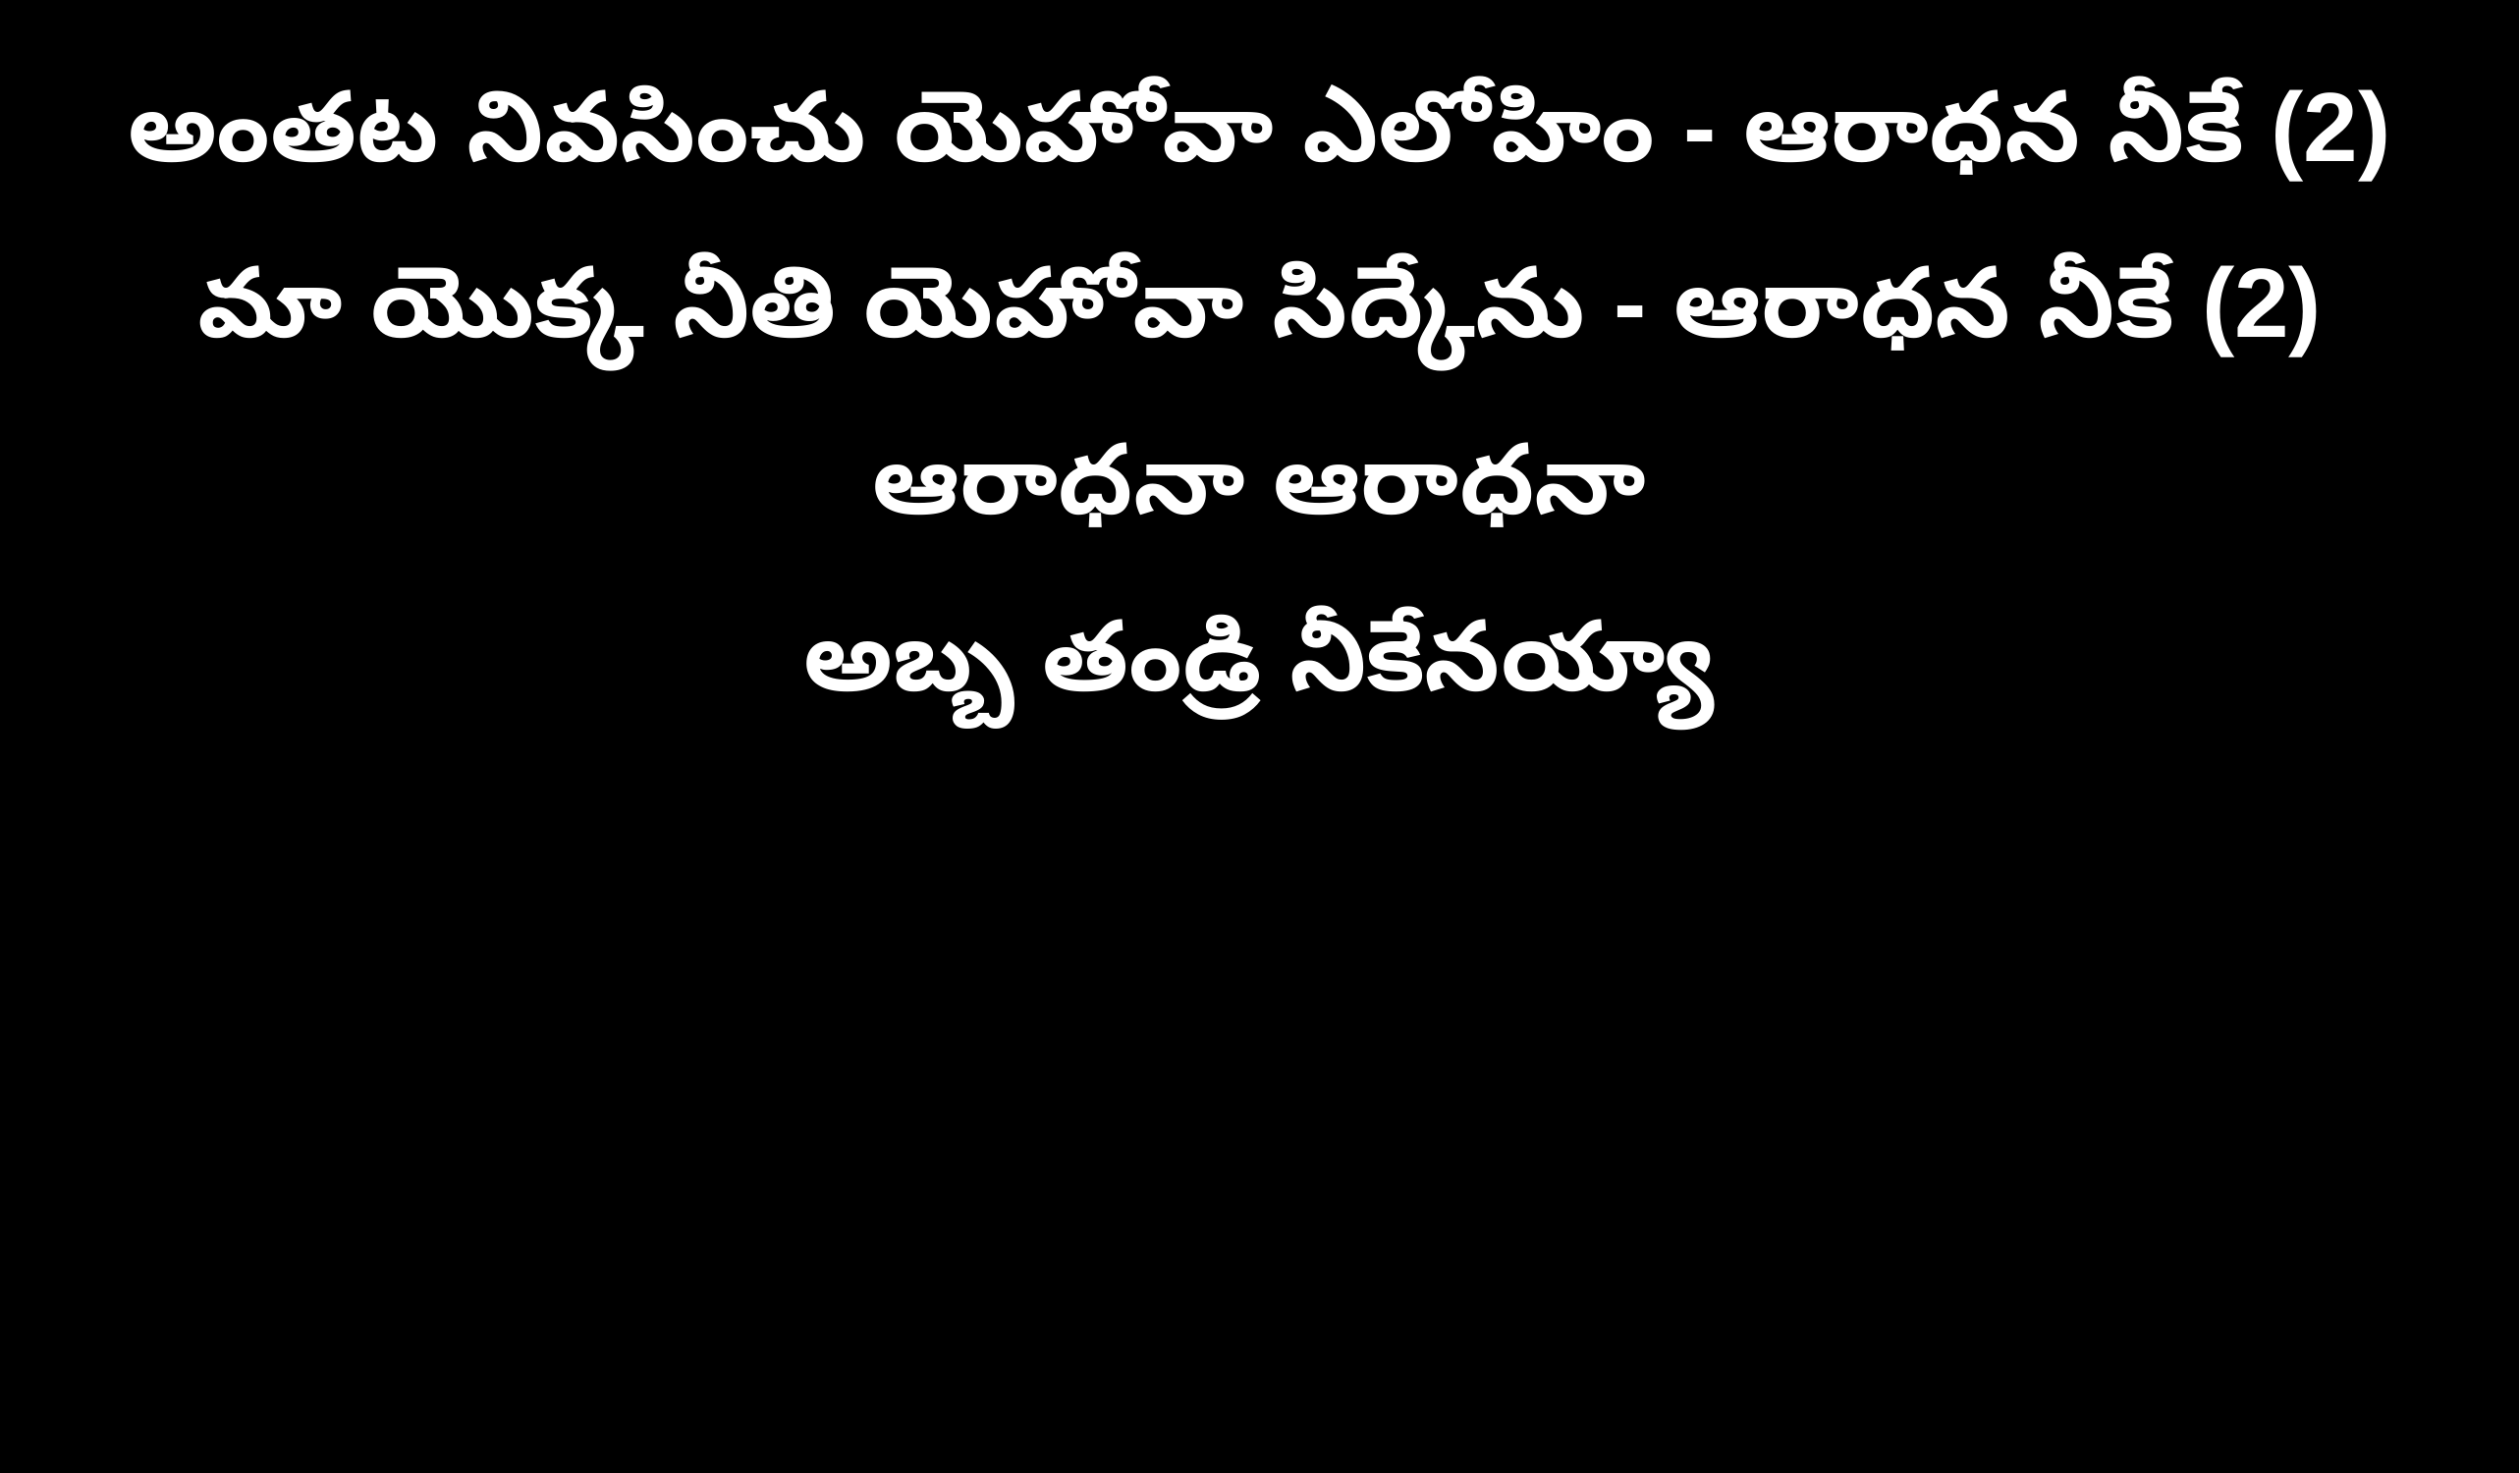

అంతట నివసించు యెహోవా ఎలోహిం - ఆరాధన నీకే (2)
మా యొక్క నీతి యెహోవా సిద్కేను - ఆరాధన నీకే (2)
ఆరాధనా ఆరాధనా
అబ్బ తండ్రి నీకేనయ్యా